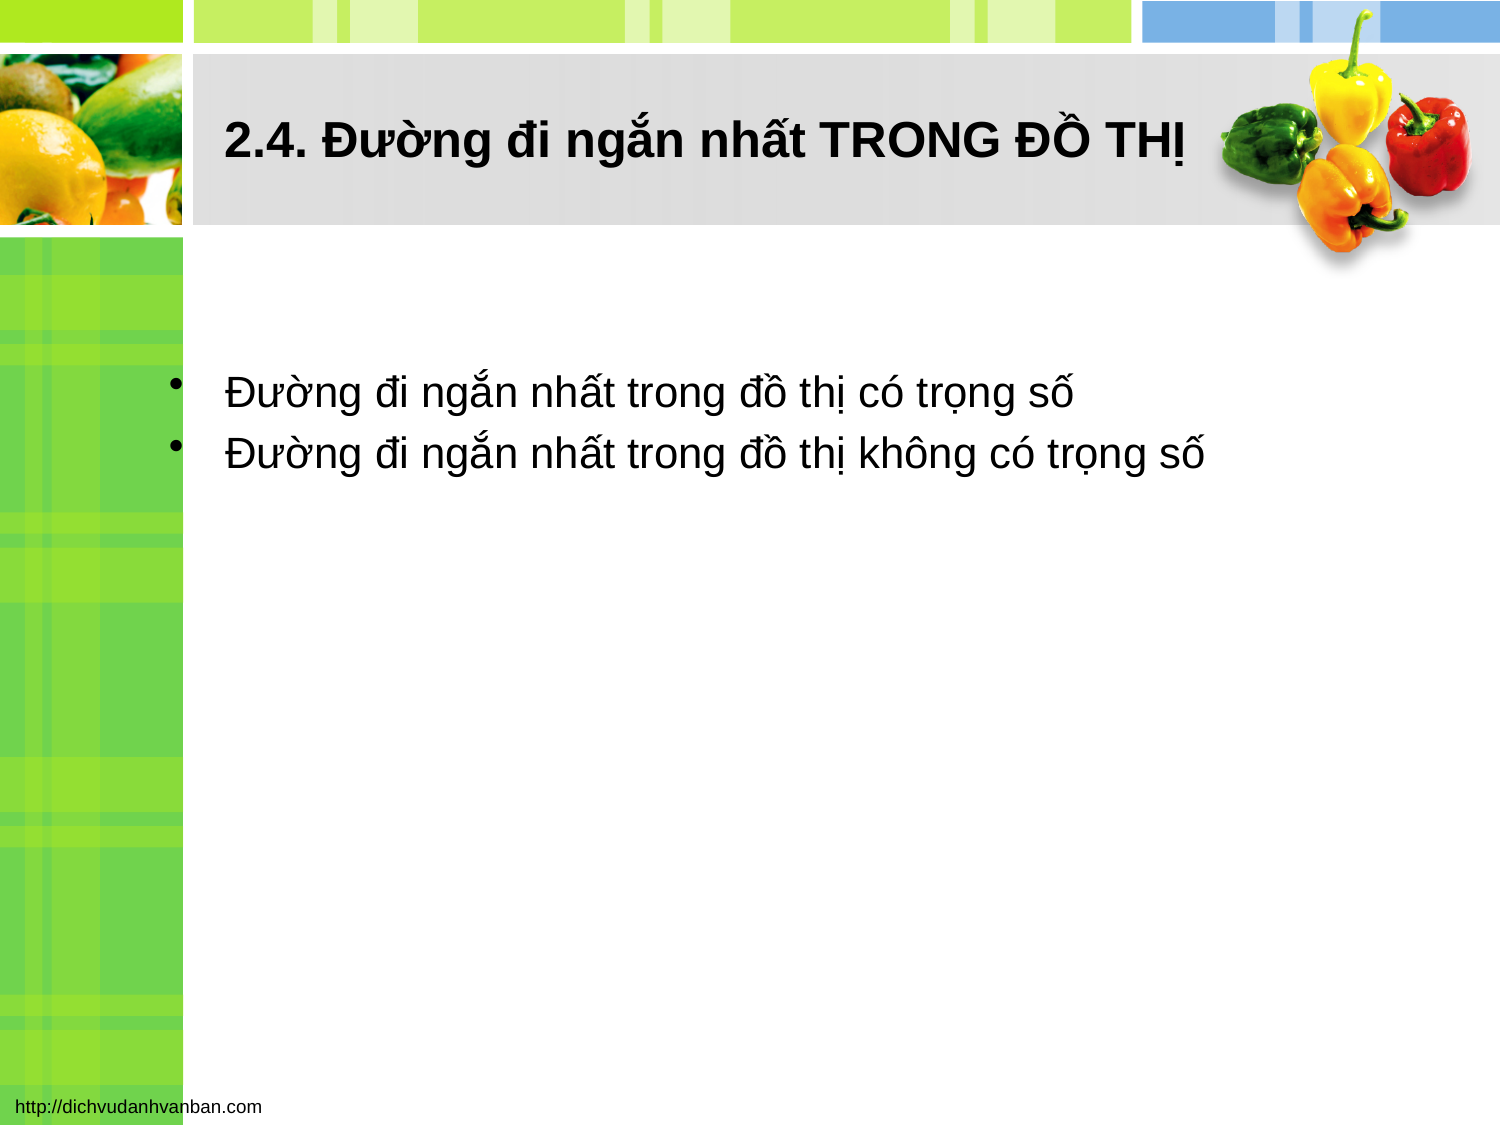

# 2.4. Đường đi ngắn nhất TRONG ĐỒ THỊ
Đường đi ngắn nhất trong đồ thị có trọng số
Đường đi ngắn nhất trong đồ thị không có trọng số